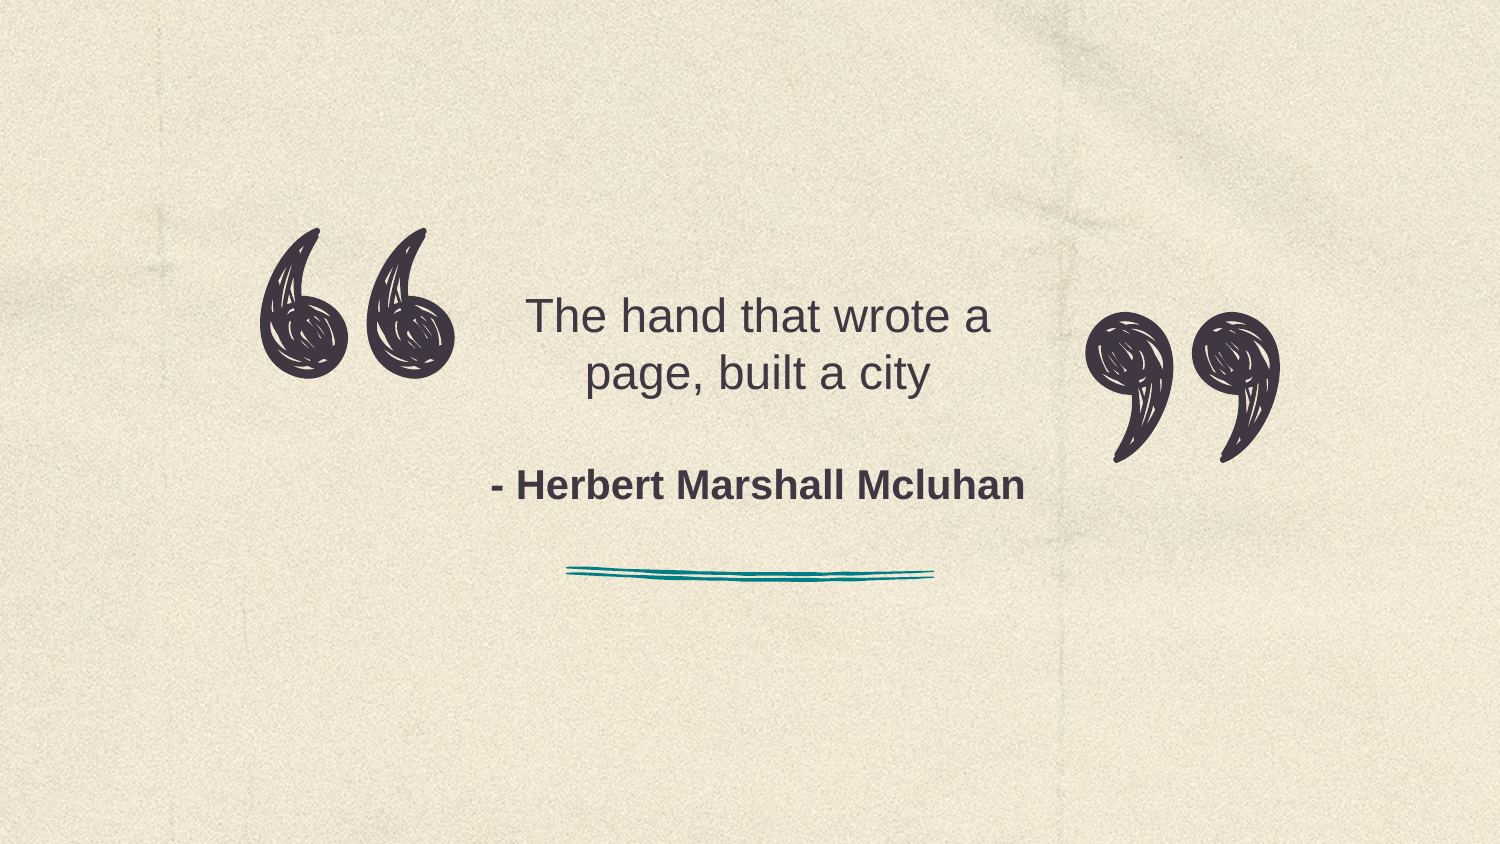

The hand that wrote a
page, built a city

# - Herbert Marshall Mcluhan